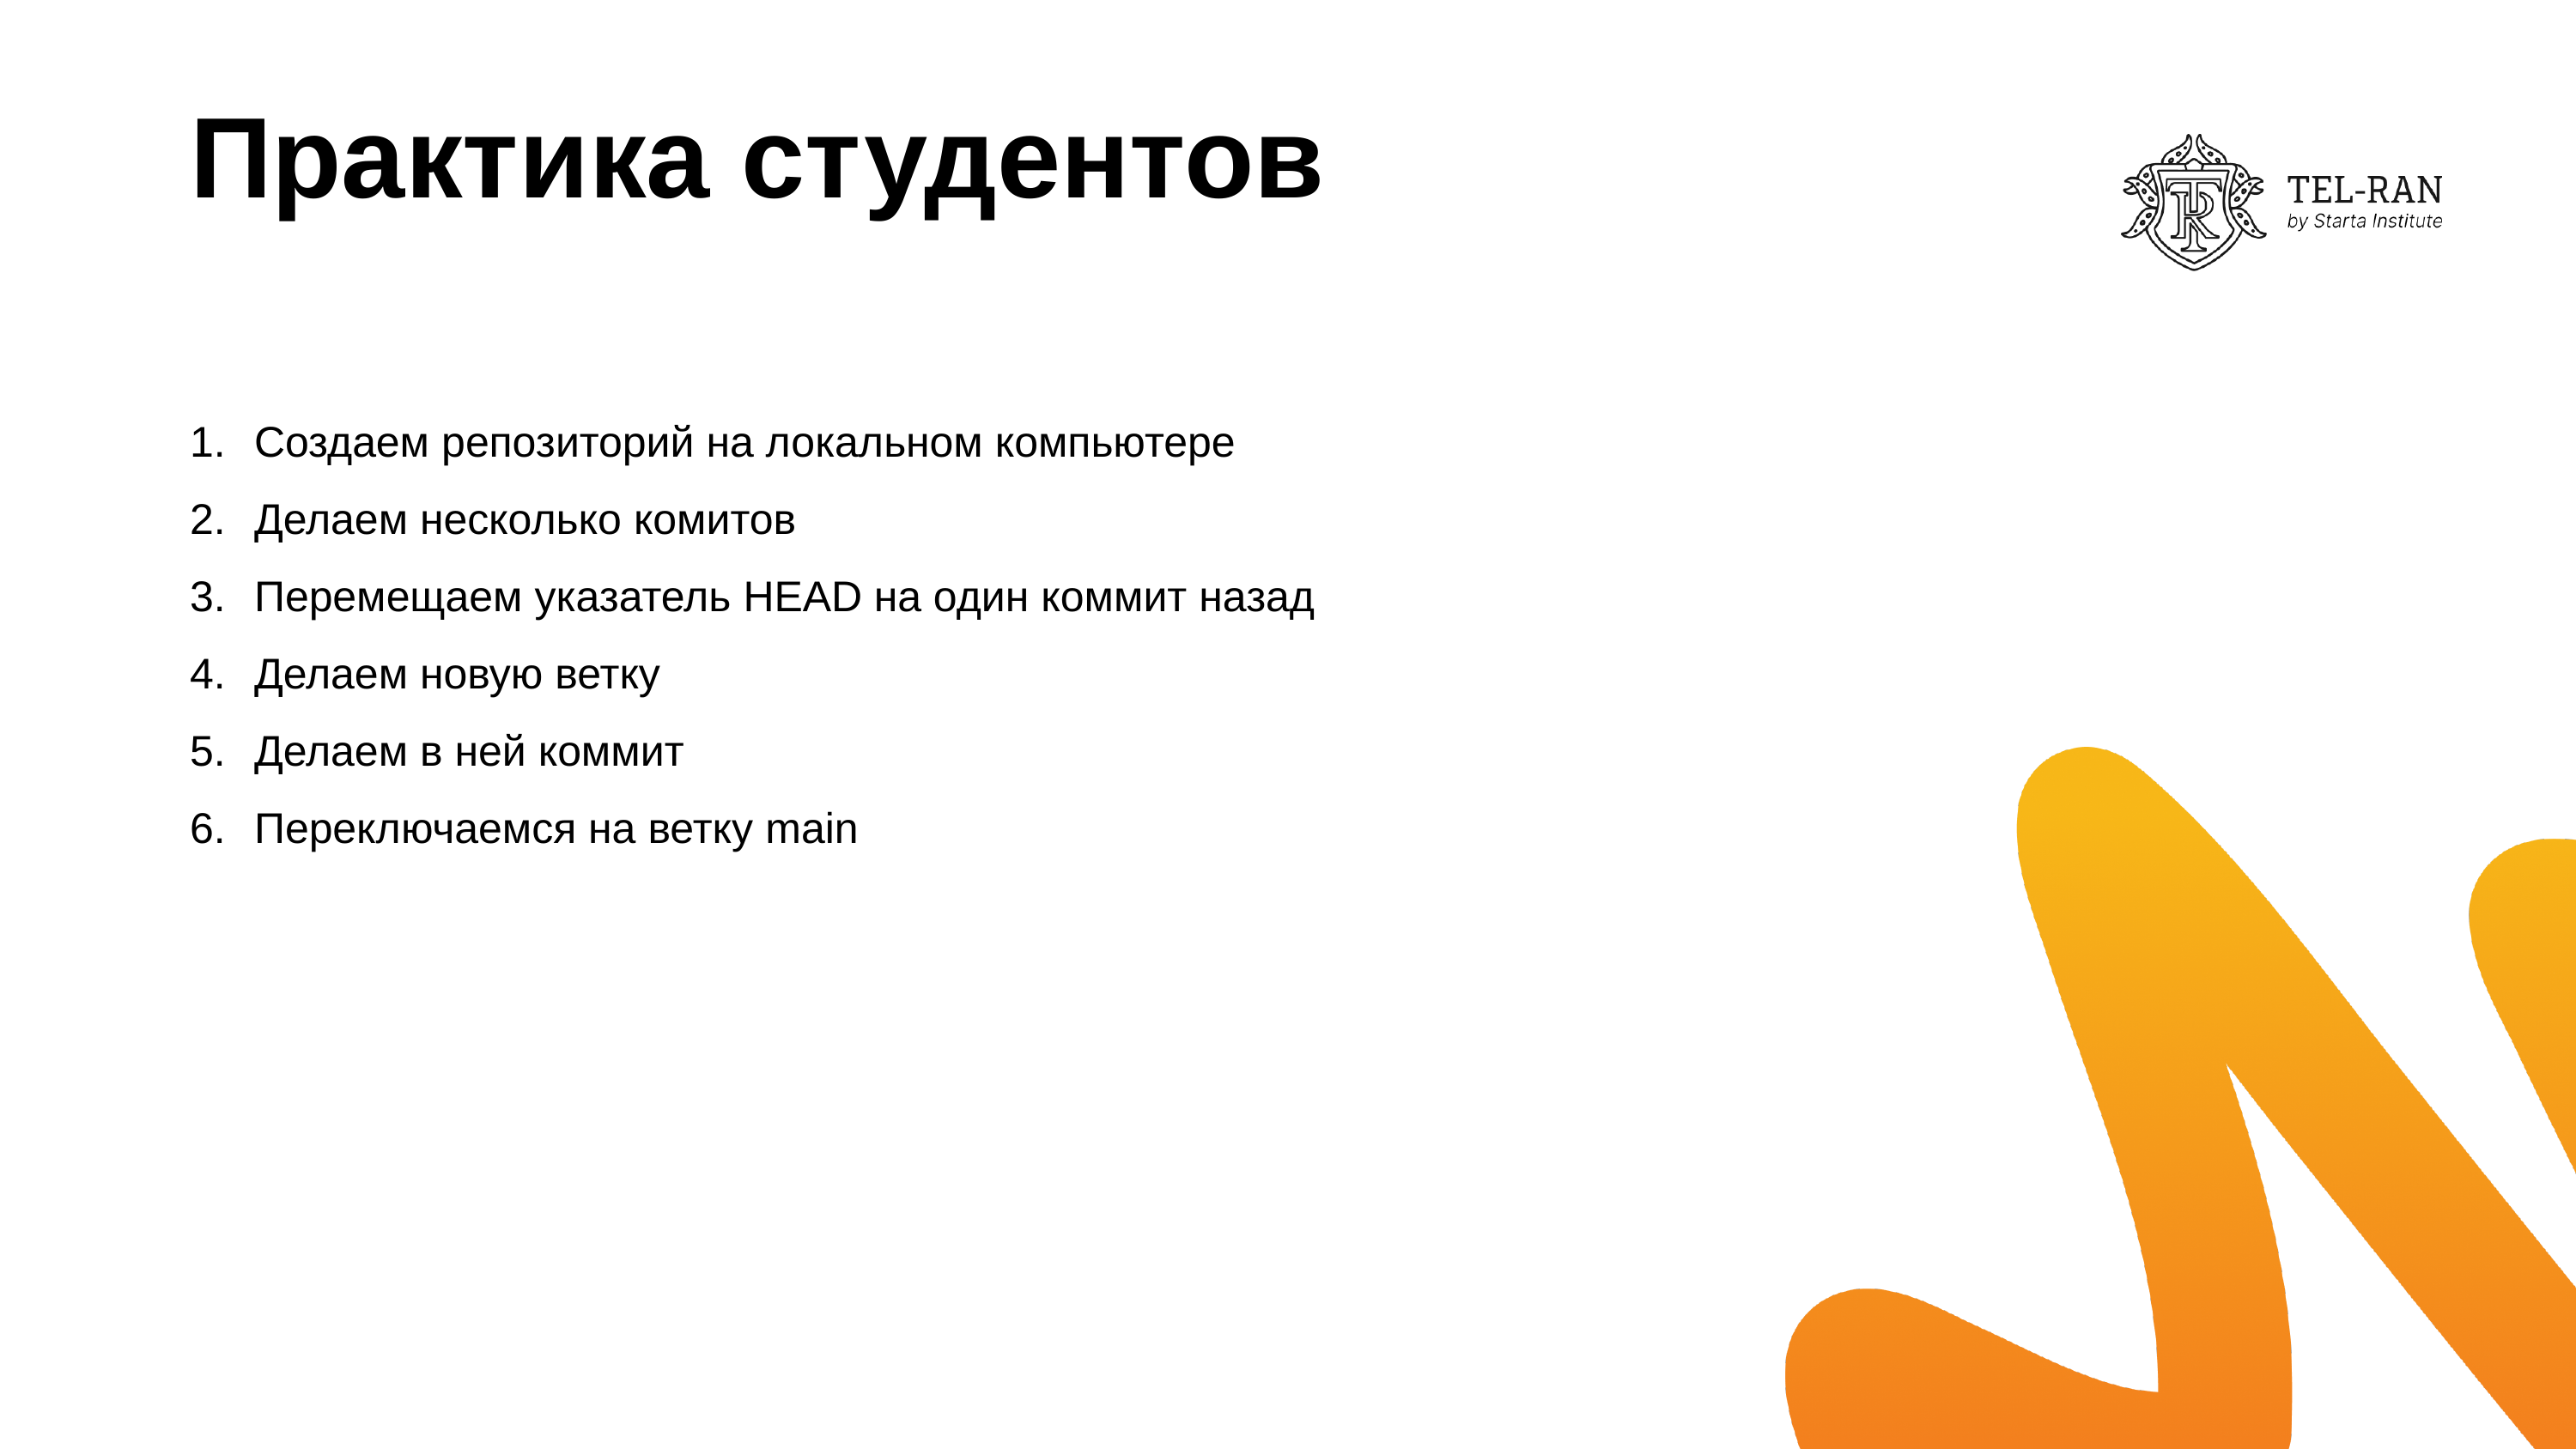

# Практика студентов
Создаем репозиторий на локальном компьютере
Делаем несколько комитов
Перемещаем указатель HEAD на один коммит назад
Делаем новую ветку
Делаем в ней коммит
Переключаемся на ветку main